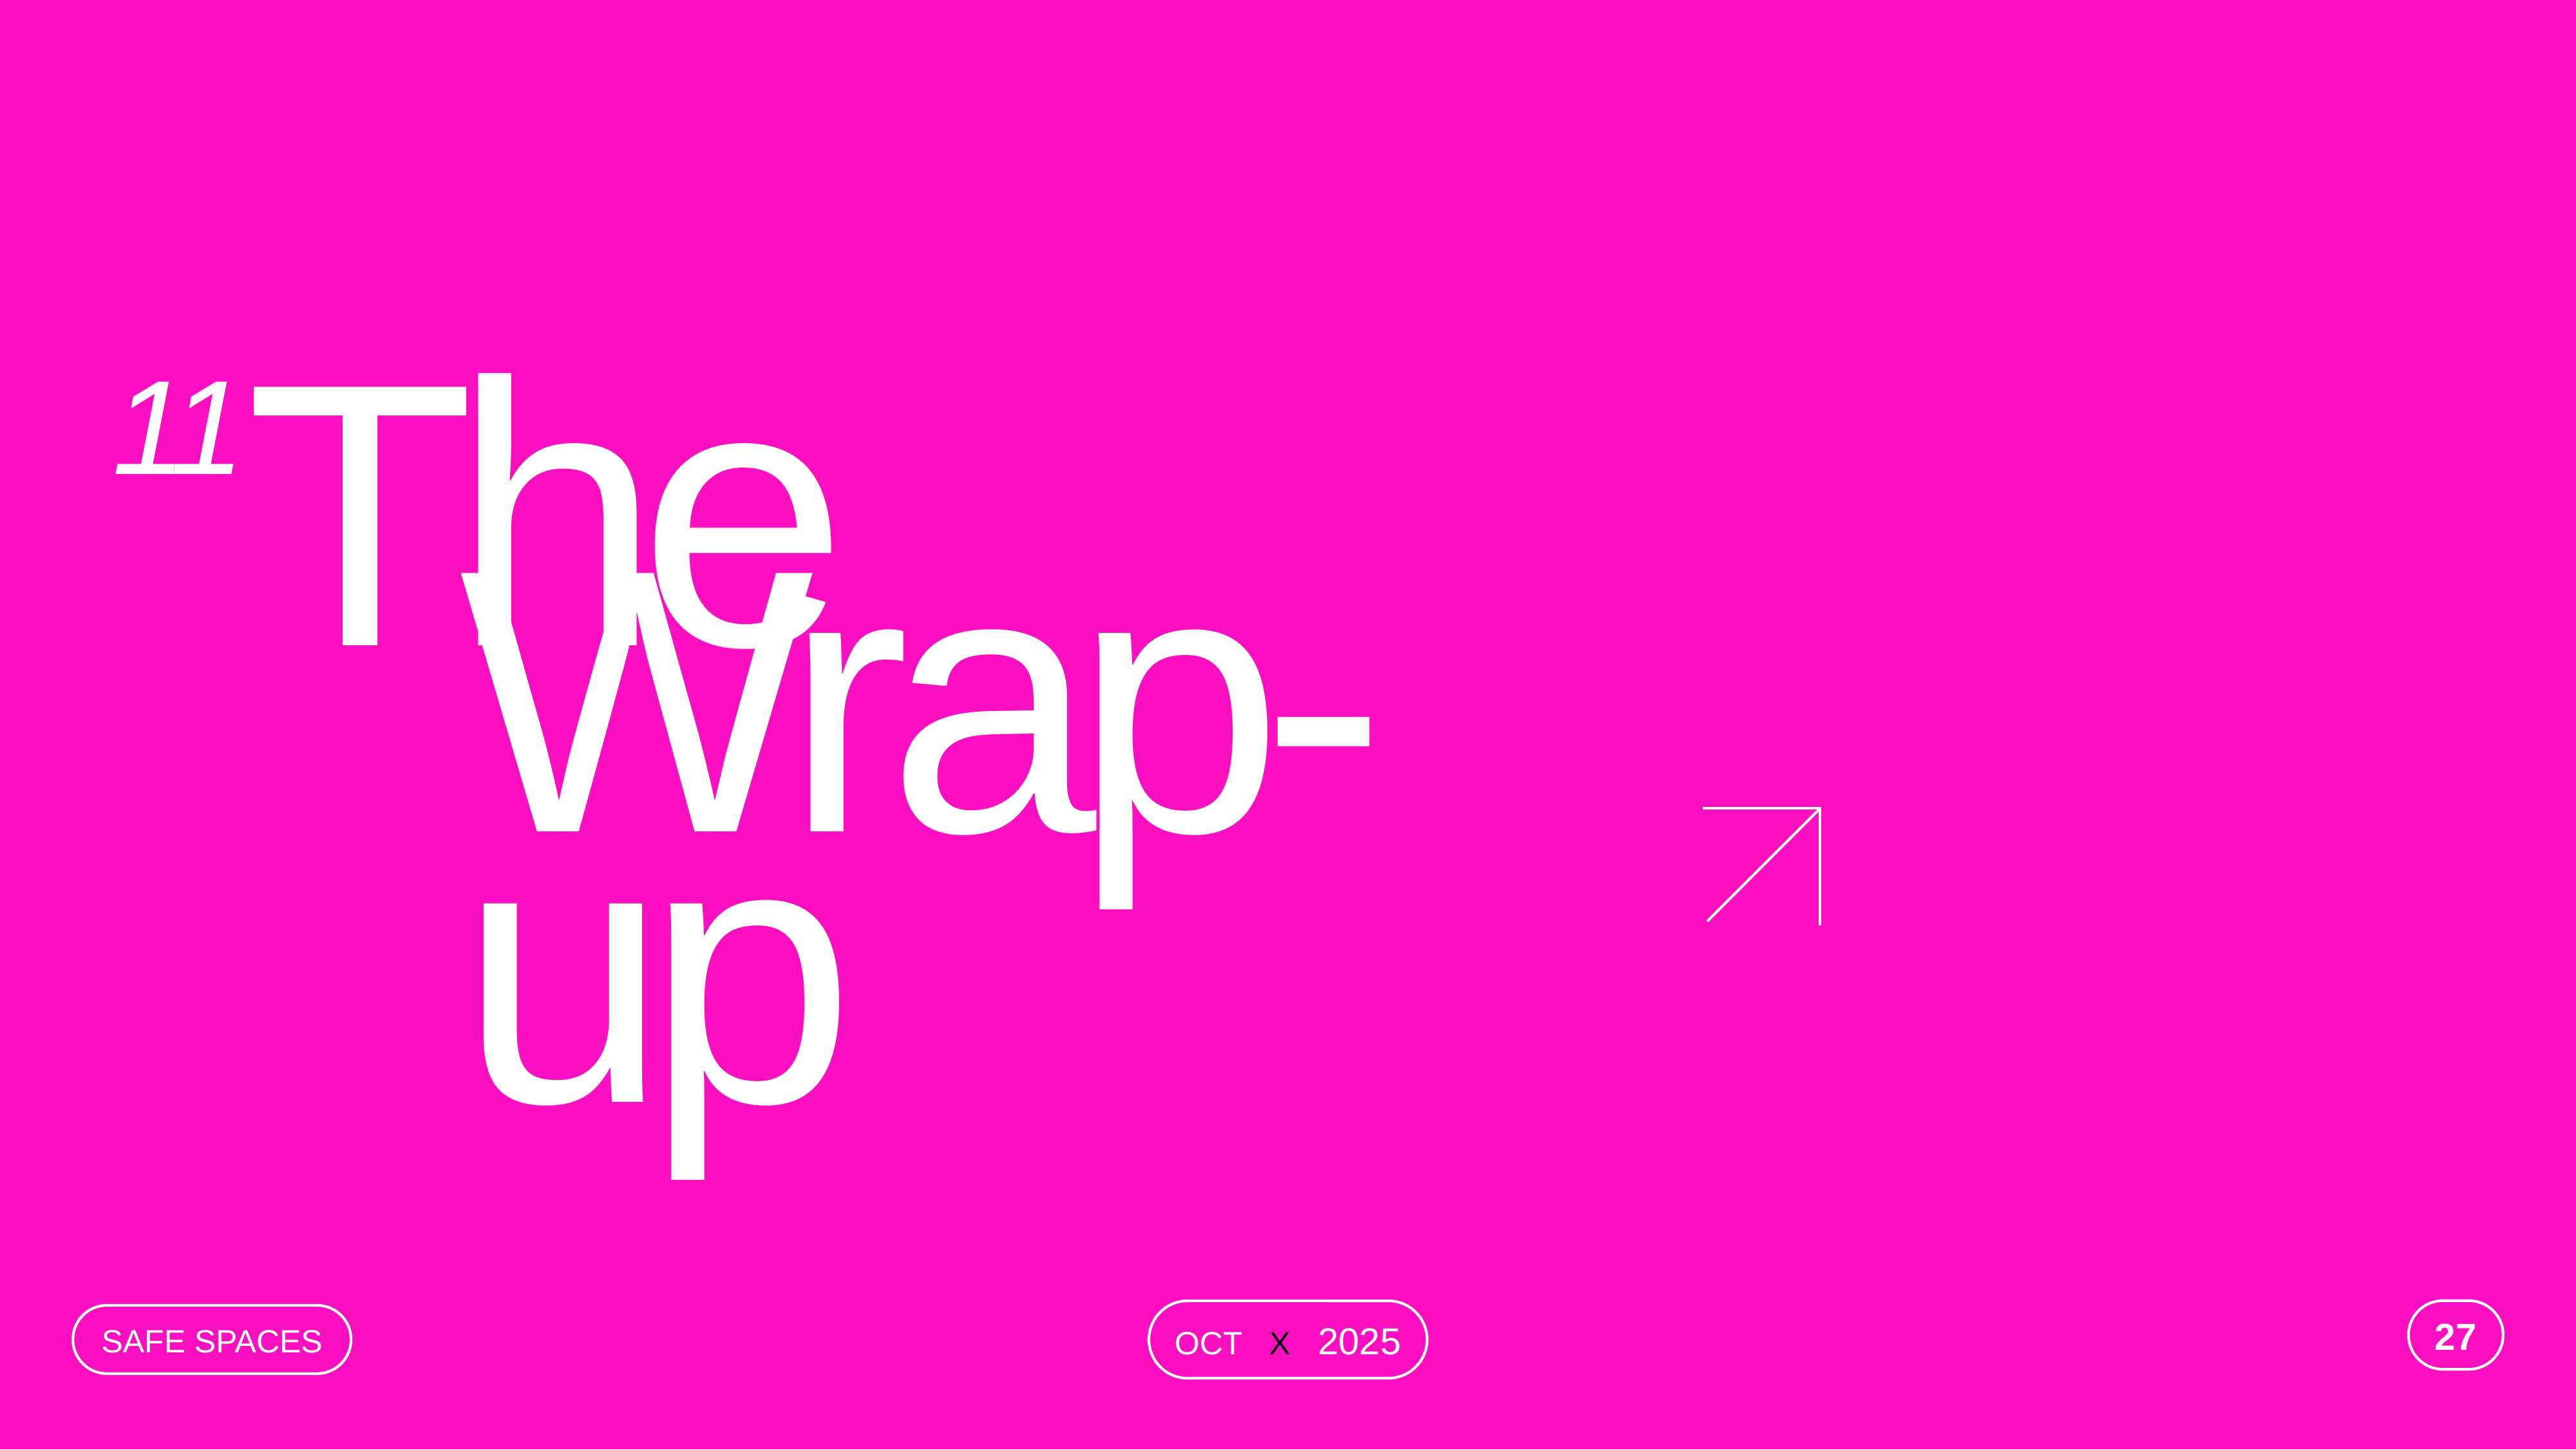

11
The
Wrap-up

OCT   X   2025

SAFE SPACES
27